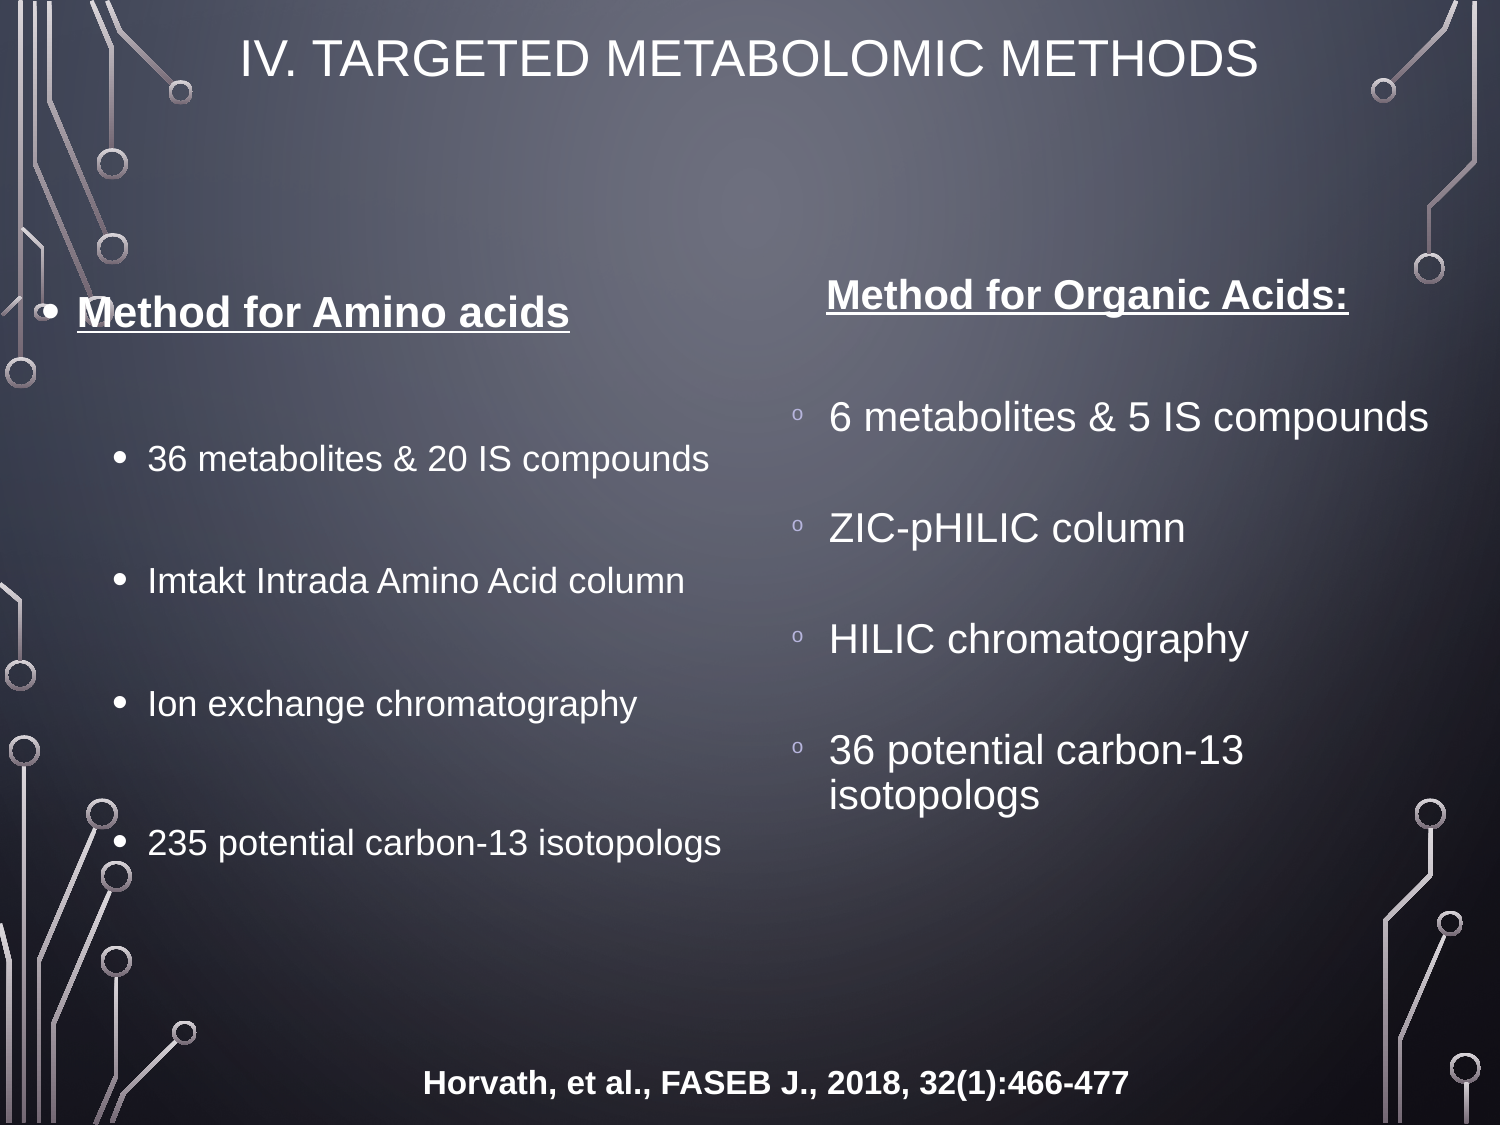

# IV. Targeted Metabolomic Methods
Method for Amino acids

36 metabolites & 20 IS compounds

Imtakt Intrada Amino Acid column

Ion exchange chromatography

235 potential carbon-13 isotopologs

Method for Organic Acids:

6 metabolites & 5 IS compounds

ZIC-pHILIC column

HILIC chromatography

36 potential carbon-13 isotopologs

 Horvath, et al., FASEB J., 2018, 32(1):466-477